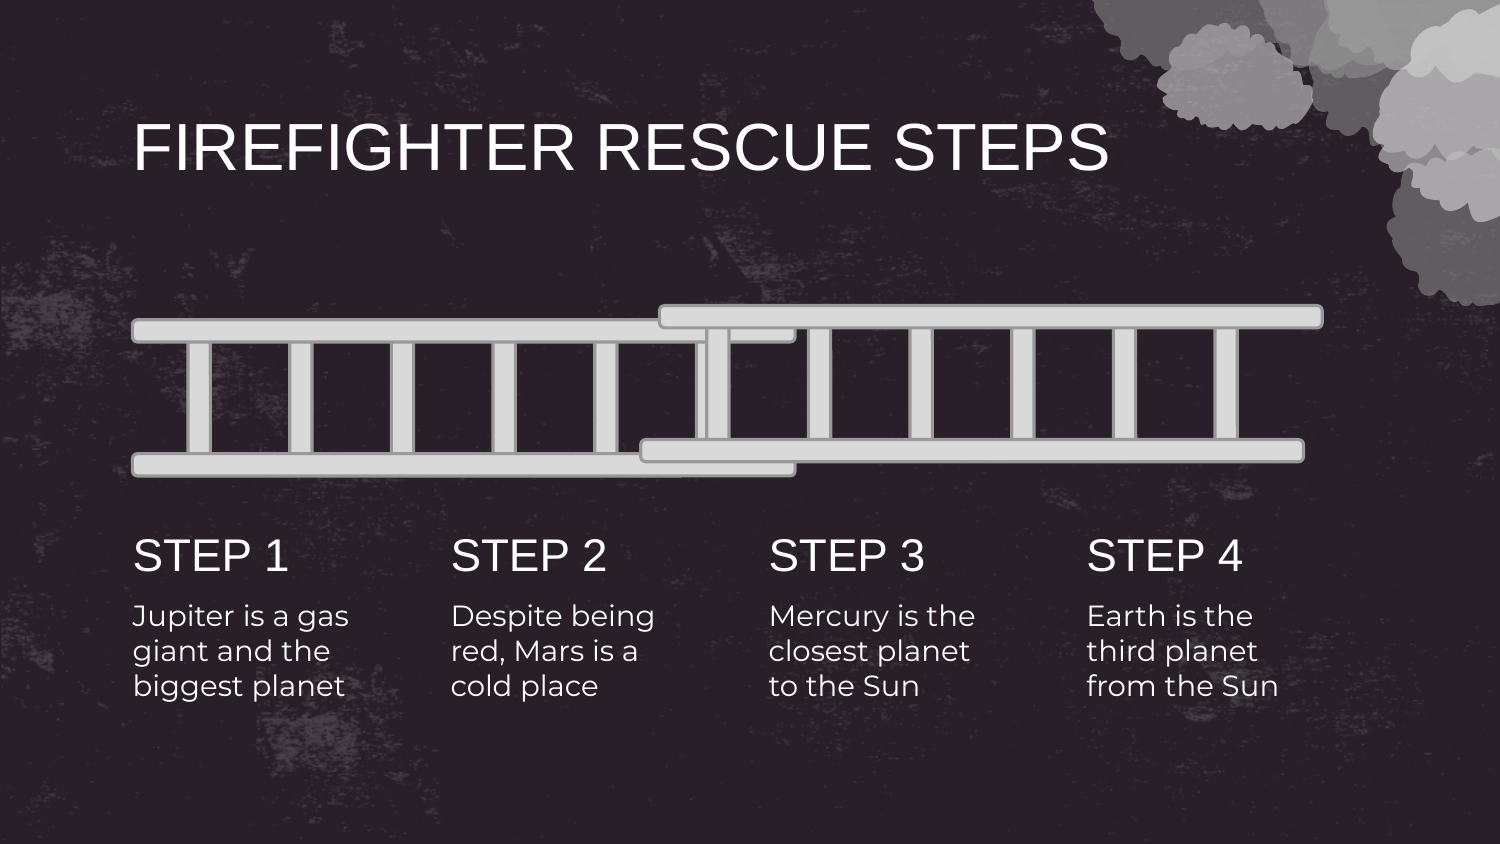

# FIREFIGHTER RESCUE STEPS

STEP 1
STEP 2
STEP 3
STEP 4
Jupiter is a gas giant and the biggest planet
Despite being red, Mars is a cold place
Mercury is the closest planet to the Sun
Earth is the third planet from the Sun